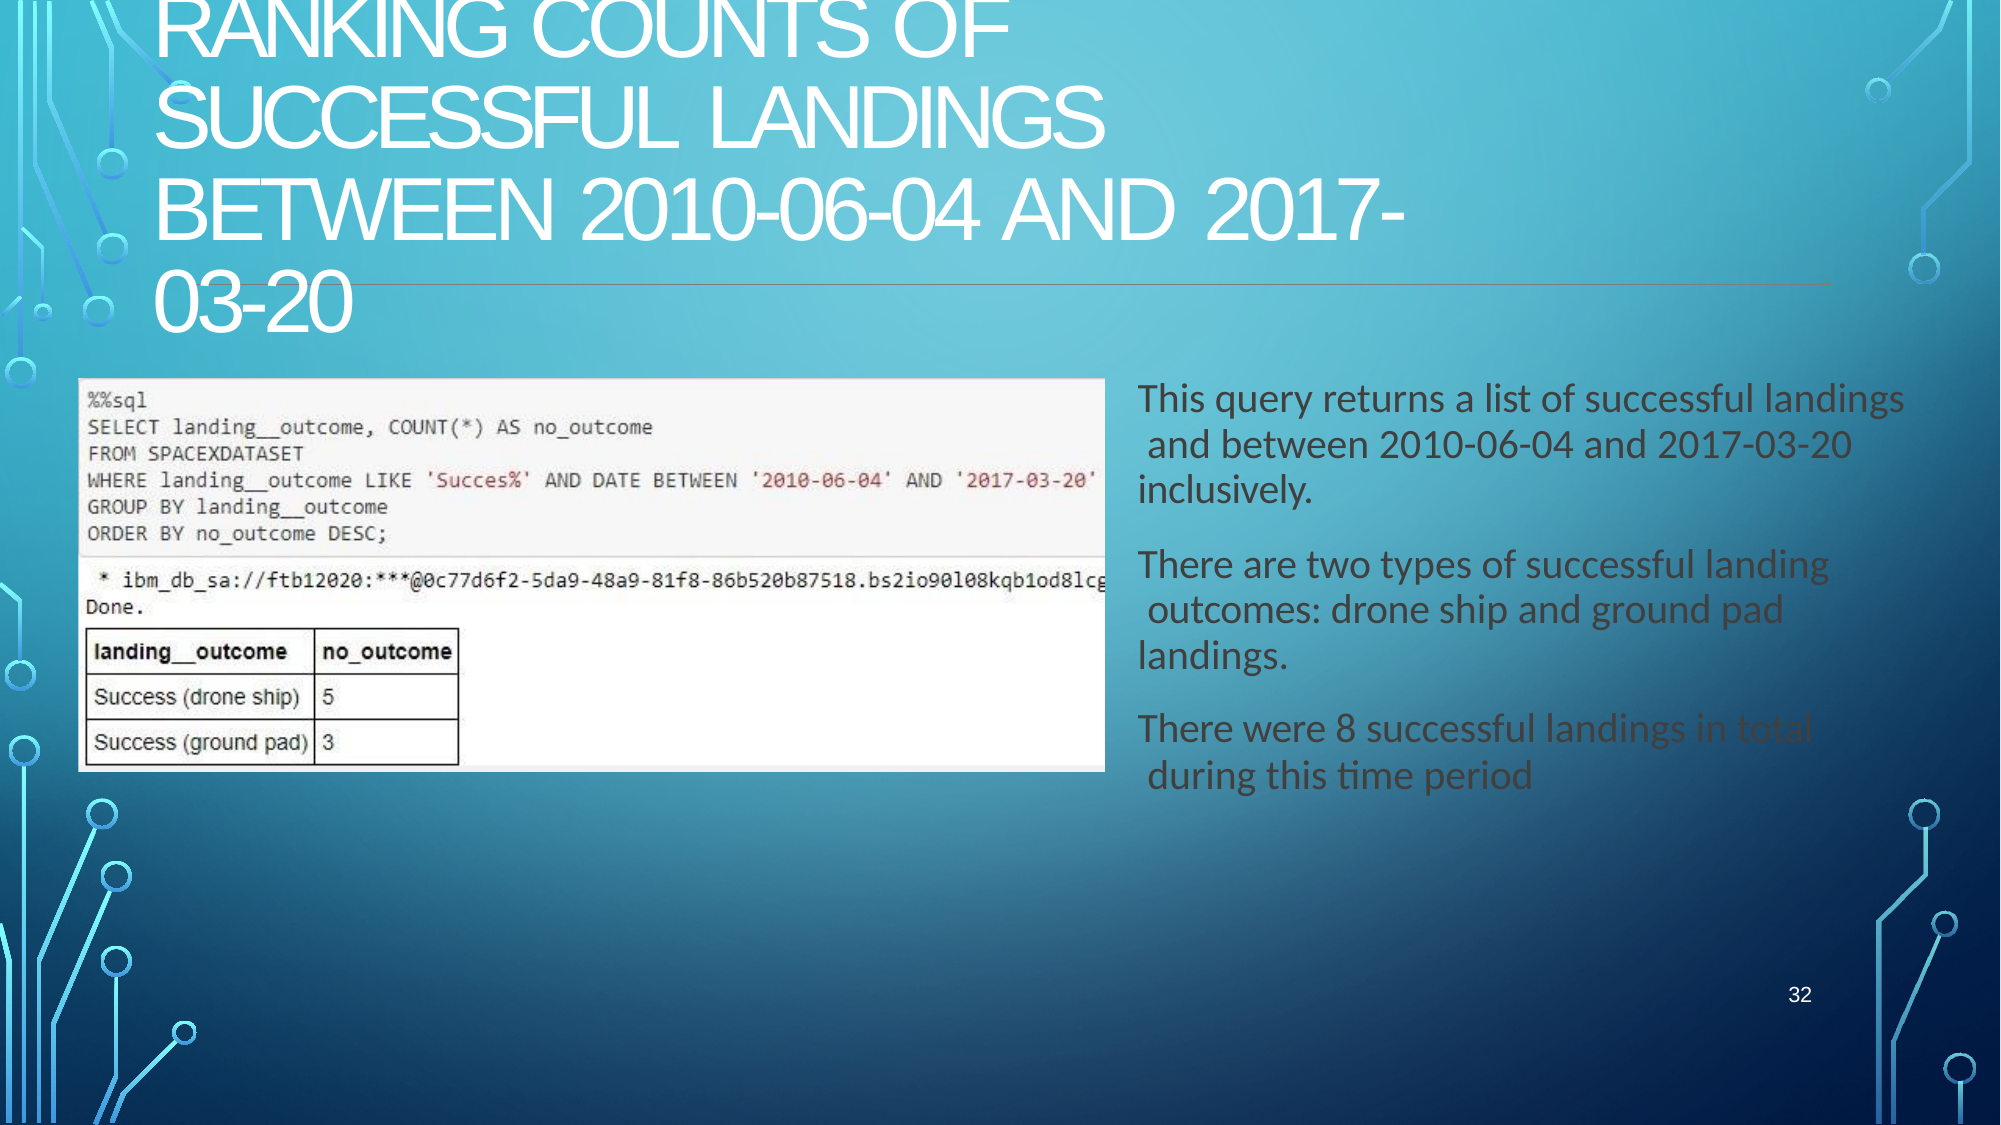

# Ranking Counts of Successful Landings  Between 2010-06-04 and 2017-03-20

This query returns a list of successful landings  and between 2010-06-04 and 2017-03-20  inclusively.
There are two types of successful landing  outcomes: drone ship and ground pad  landings.
There were 8 successful landings in total  during this time period

32